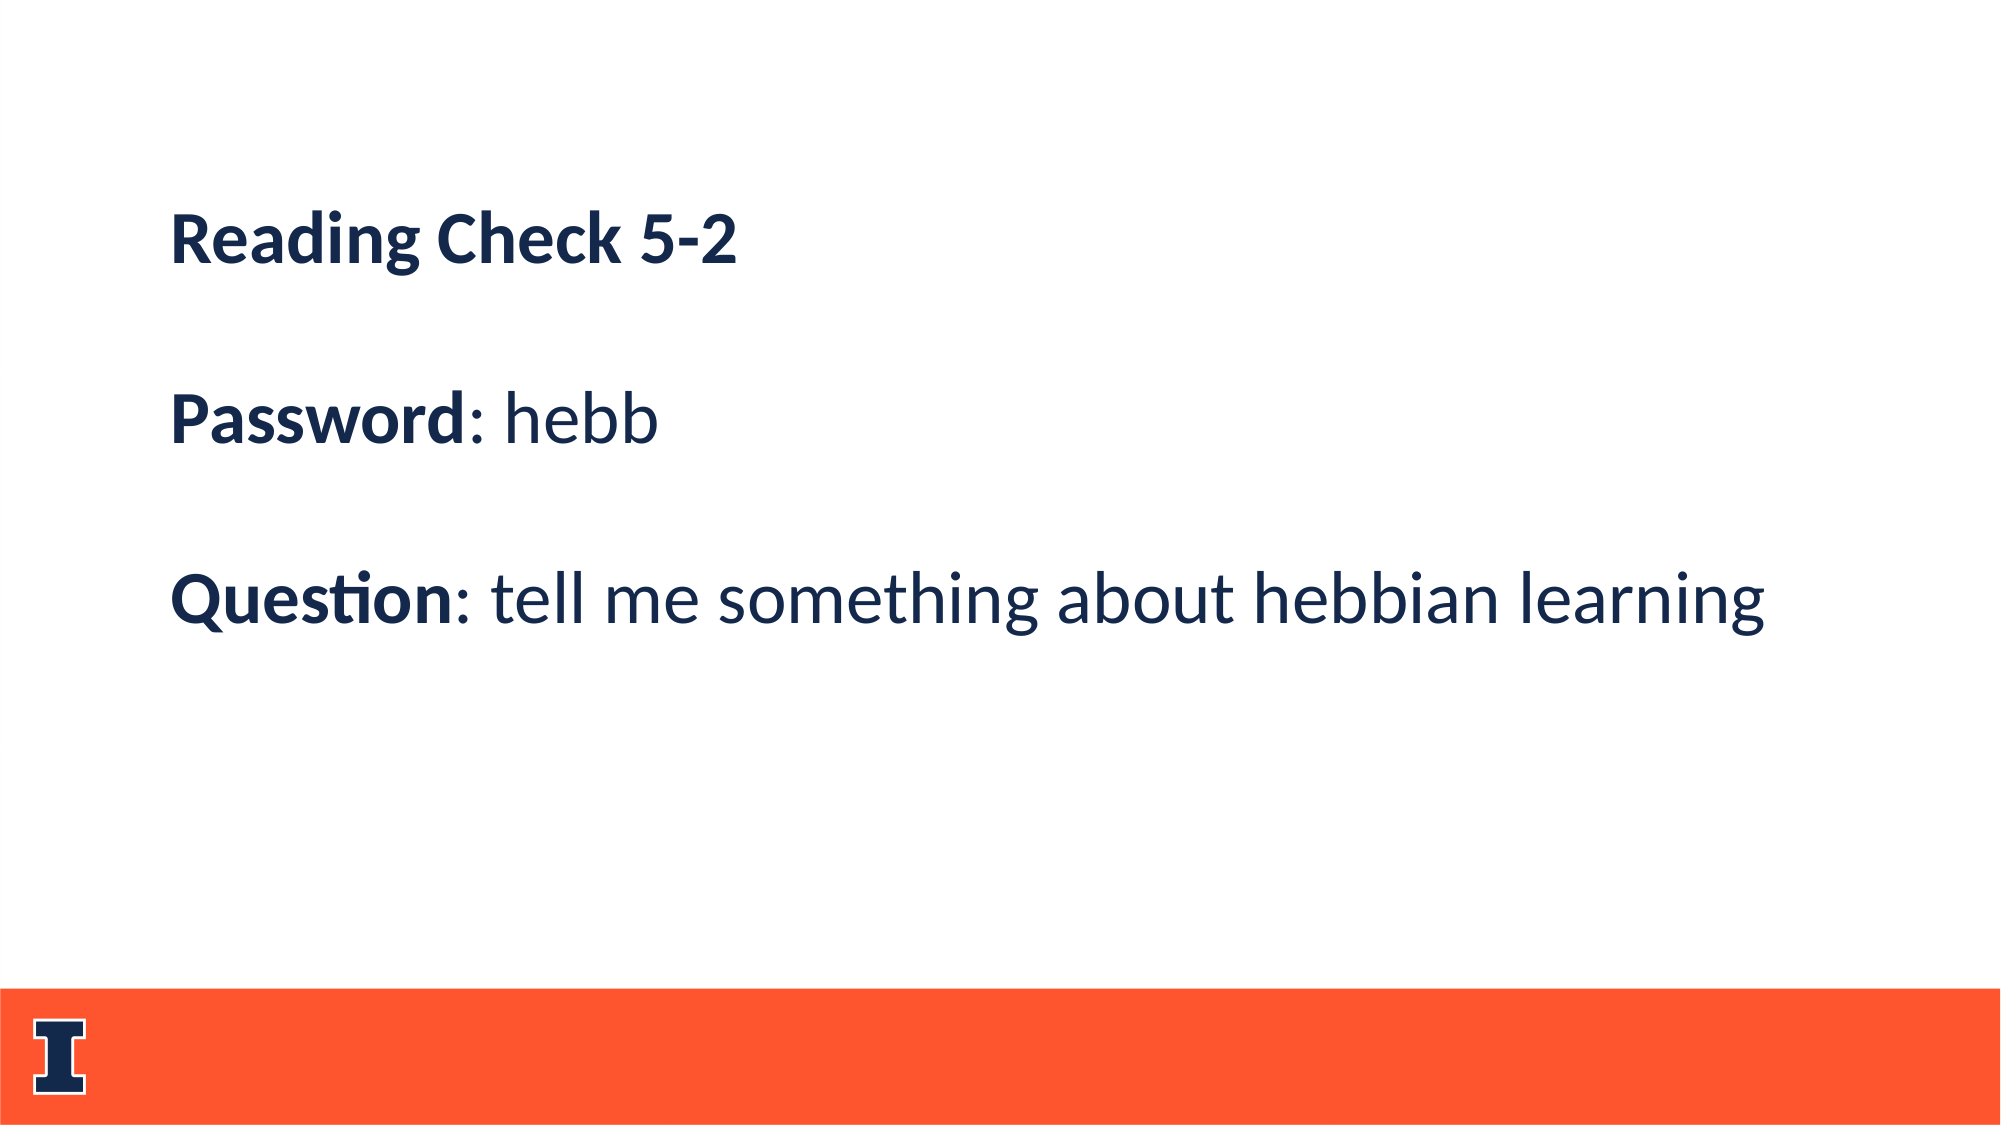

Reading Check 5-2

Password: hebb

Question: tell me something about hebbian learning